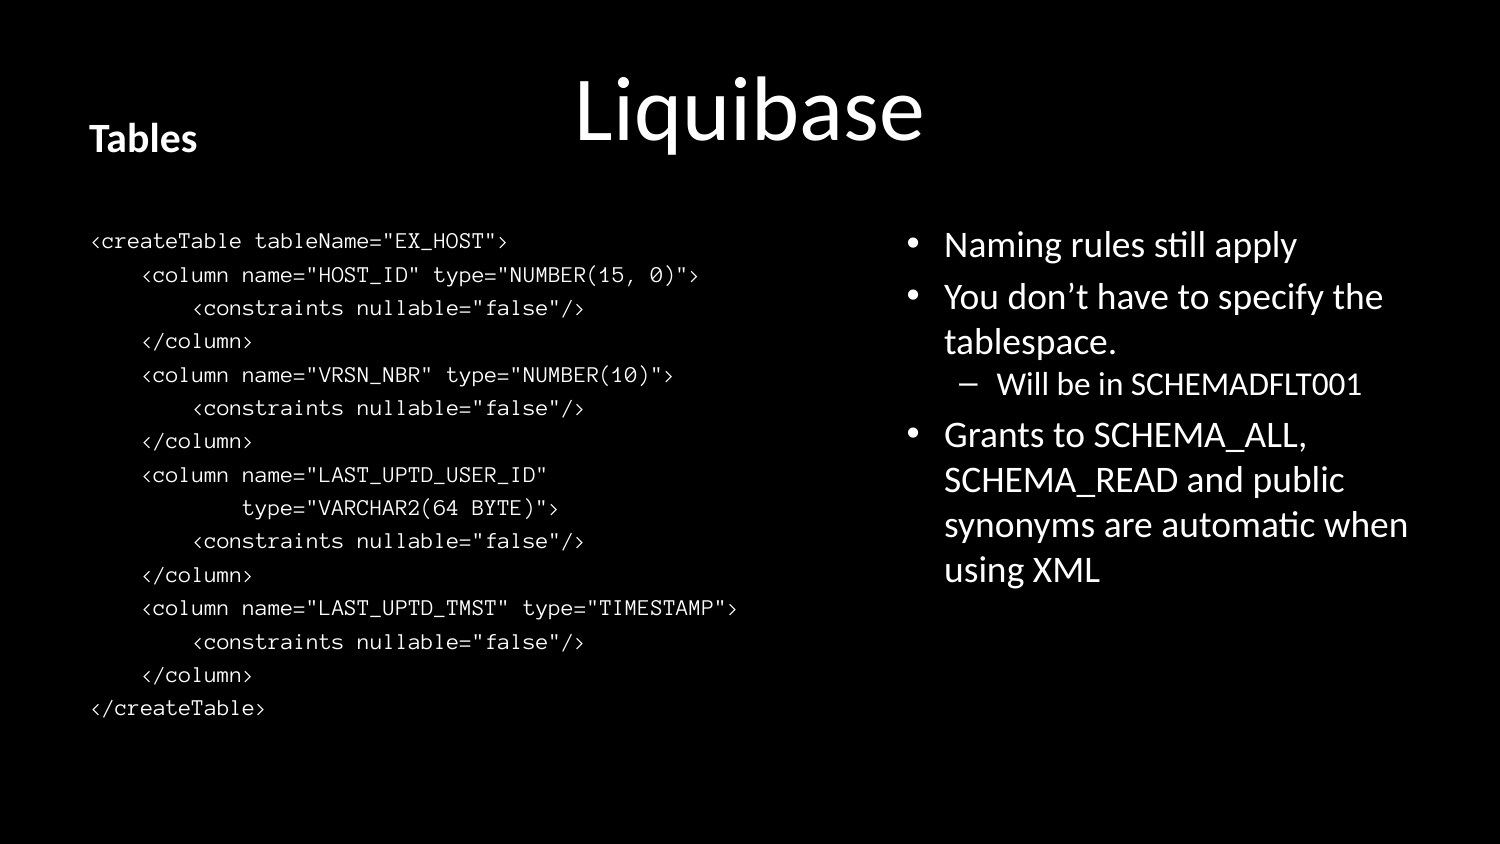

# Liquibase
Tables
<createTable tableName="EX_HOST">
    <column name="HOST_ID" type="NUMBER(15, 0)">
        <constraints nullable="false"/>
    </column>
    <column name="VRSN_NBR" type="NUMBER(10)">
        <constraints nullable="false"/>
    </column>
    <column name="LAST_UPTD_USER_ID"
            type="VARCHAR2(64 BYTE)">
        <constraints nullable="false"/>
    </column>
    <column name="LAST_UPTD_TMST" type="TIMESTAMP">
        <constraints nullable="false"/>
    </column>
</createTable>
Naming rules still apply
You don’t have to specify the tablespace.
Will be in SCHEMADFLT001
Grants to SCHEMA_ALL, SCHEMA_READ and public synonyms are automatic when using XML